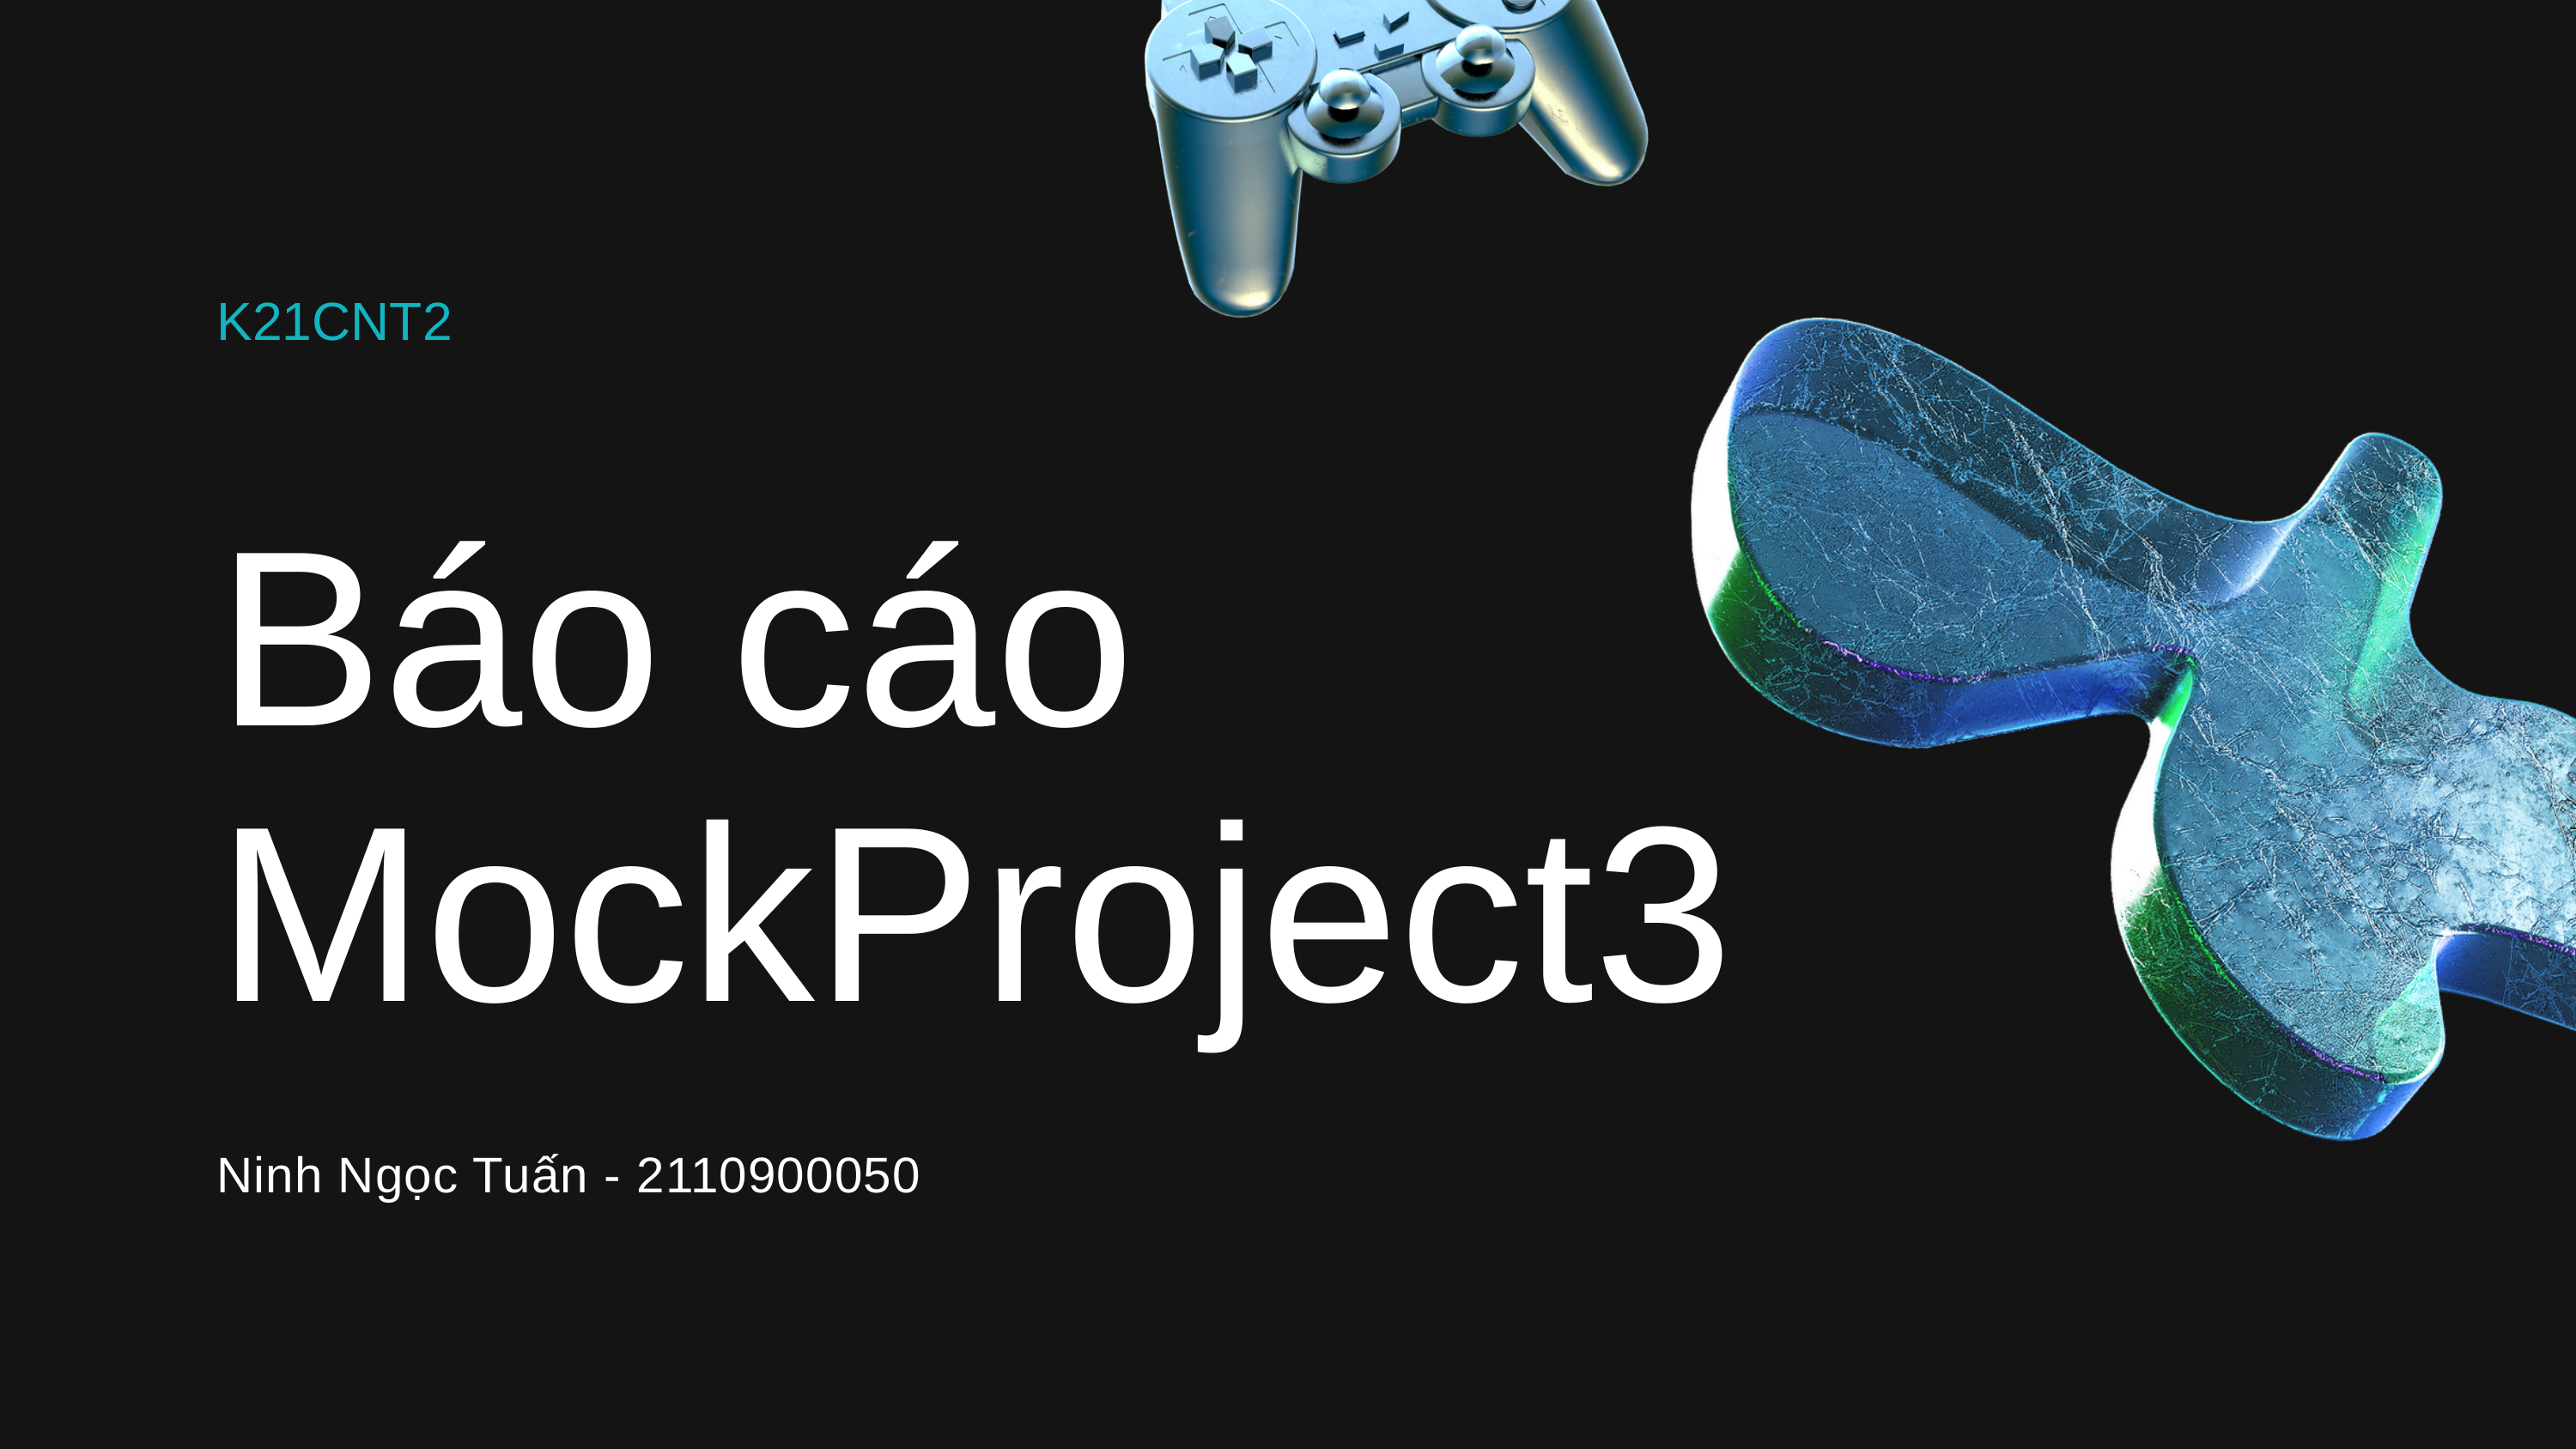

K21CNT2
Báo cáo MockProject3
Ninh Ngọc Tuấn - 2110900050